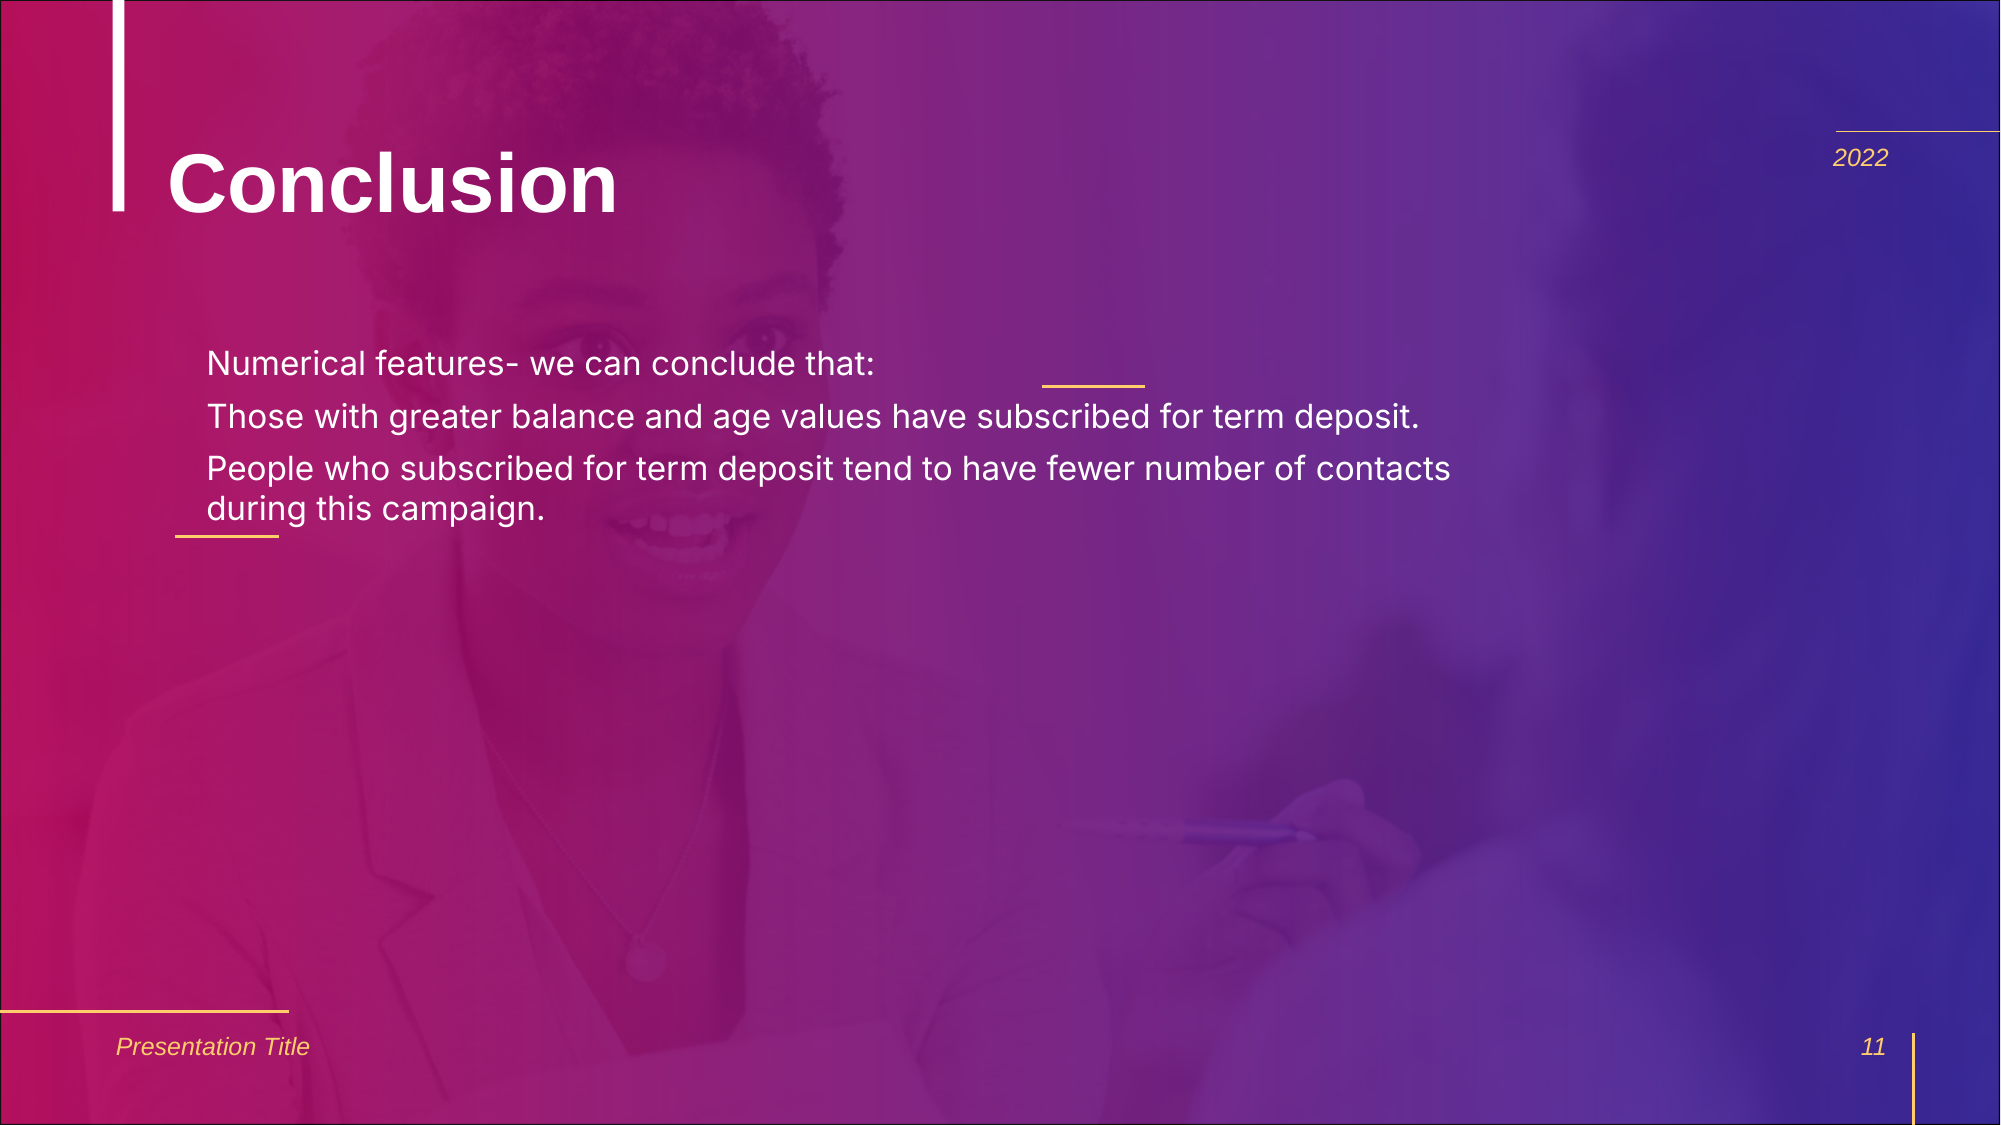

# Conclusion
2022
Numerical features- we can conclude that:
Those with greater balance and age values have subscribed for term deposit.
People who subscribed for term deposit tend to have fewer number of contacts during this campaign.
Presentation Title
11